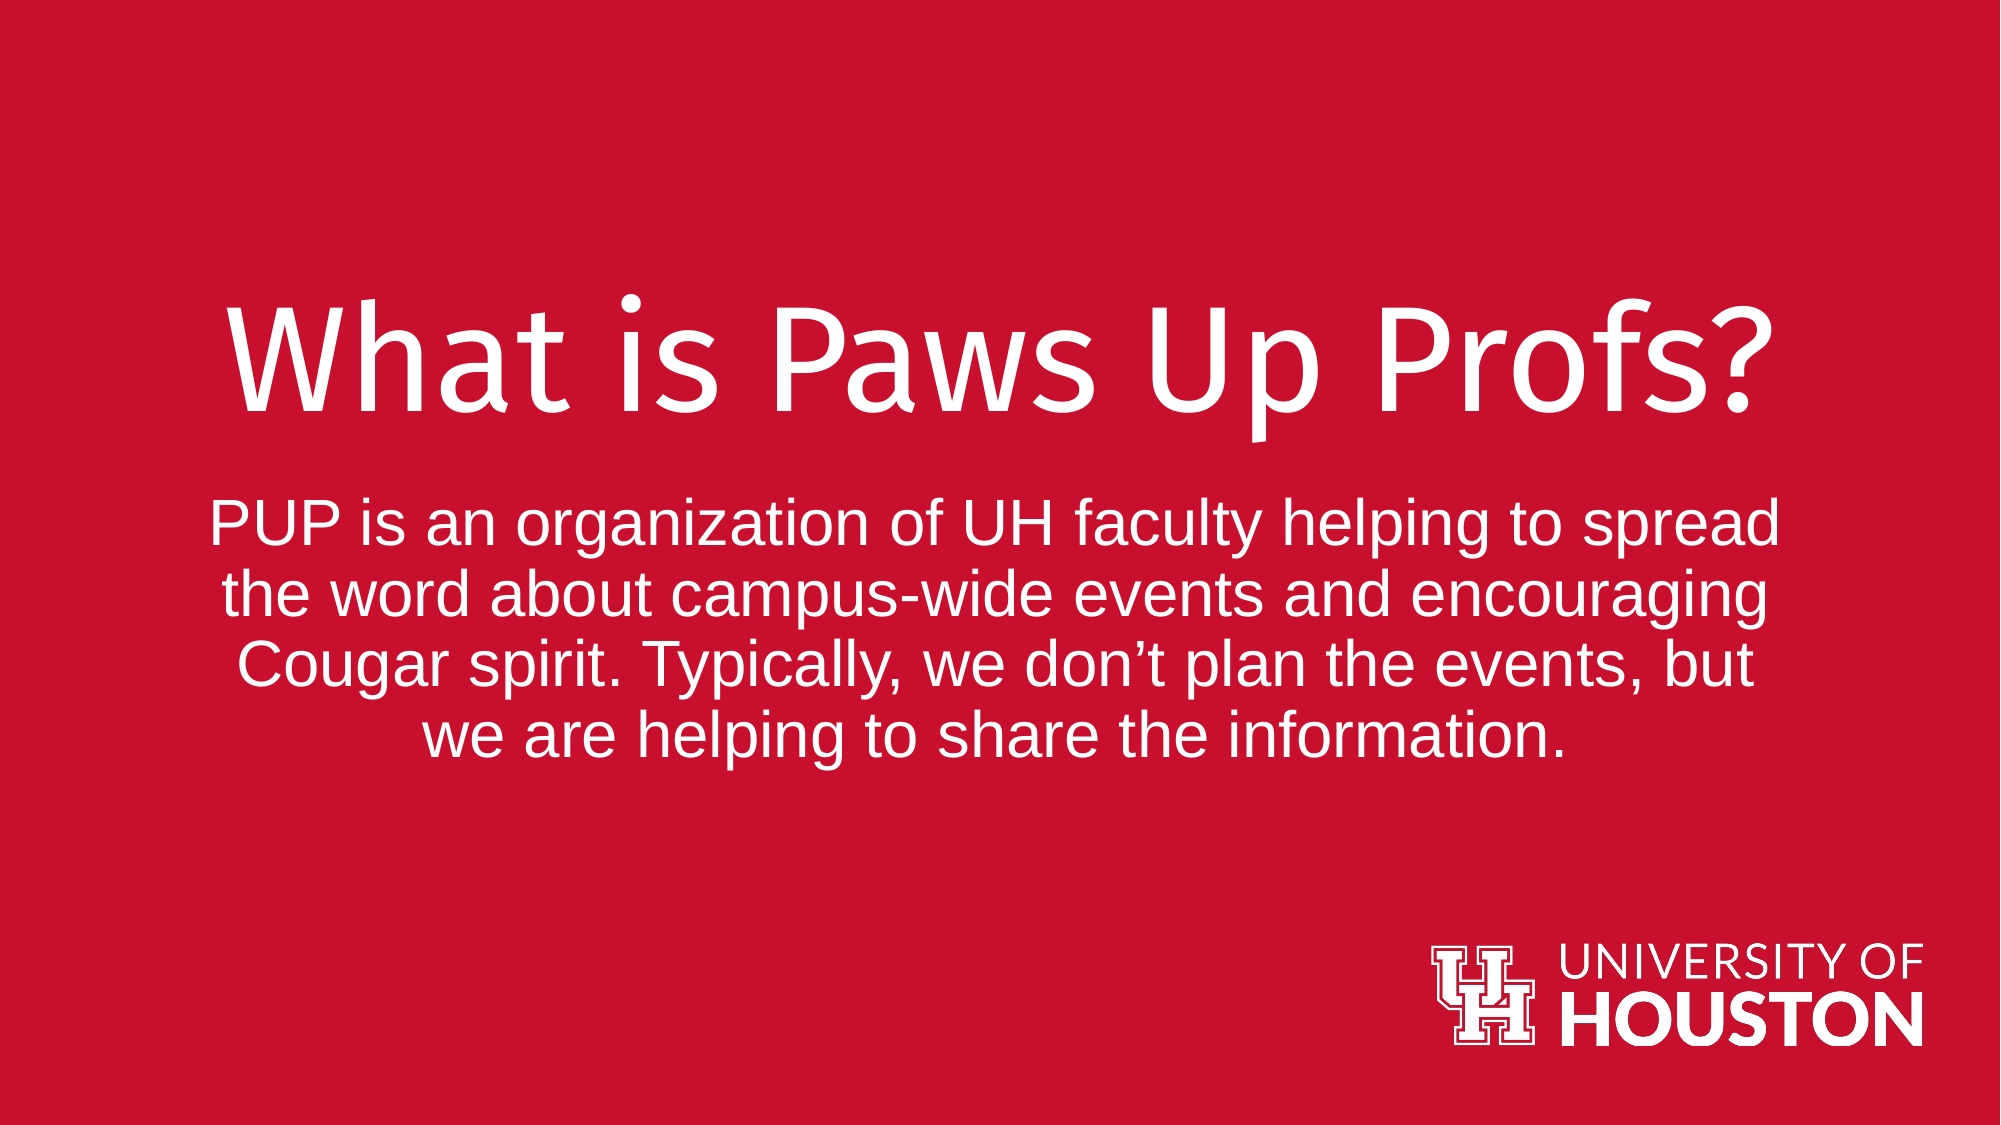

What is Paws Up Profs?
PUP is an organization of UH faculty helping to spread the word about campus-wide events and encouraging Cougar spirit. Typically, we don’t plan the events, but we are helping to share the information.